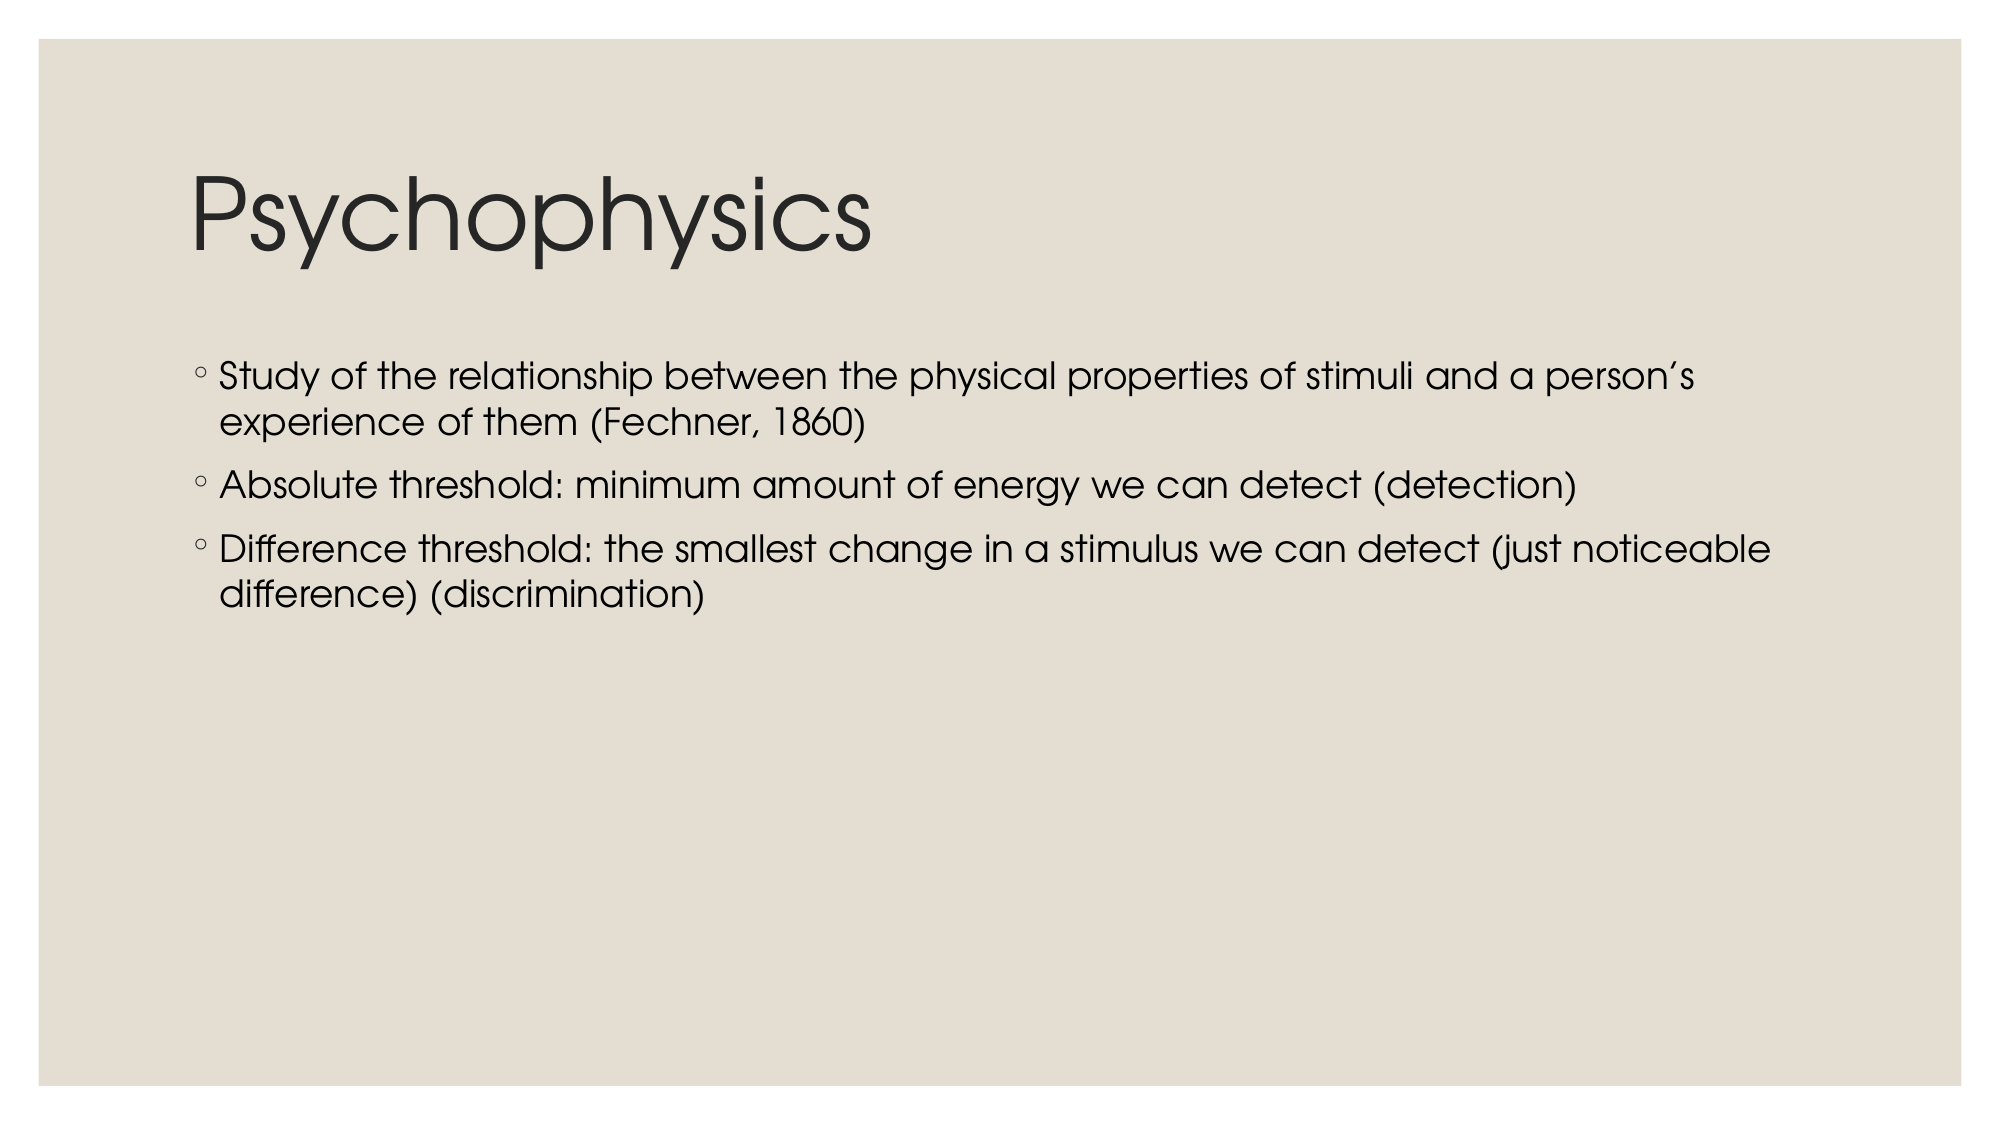

# Psychophysics
Study of the relationship between the physical properties of stimuli and a person’s experience of them (Fechner, 1860)
Absolute threshold: minimum amount of energy we can detect (detection)
Difference threshold: the smallest change in a stimulus we can detect (just noticeable difference) (discrimination)